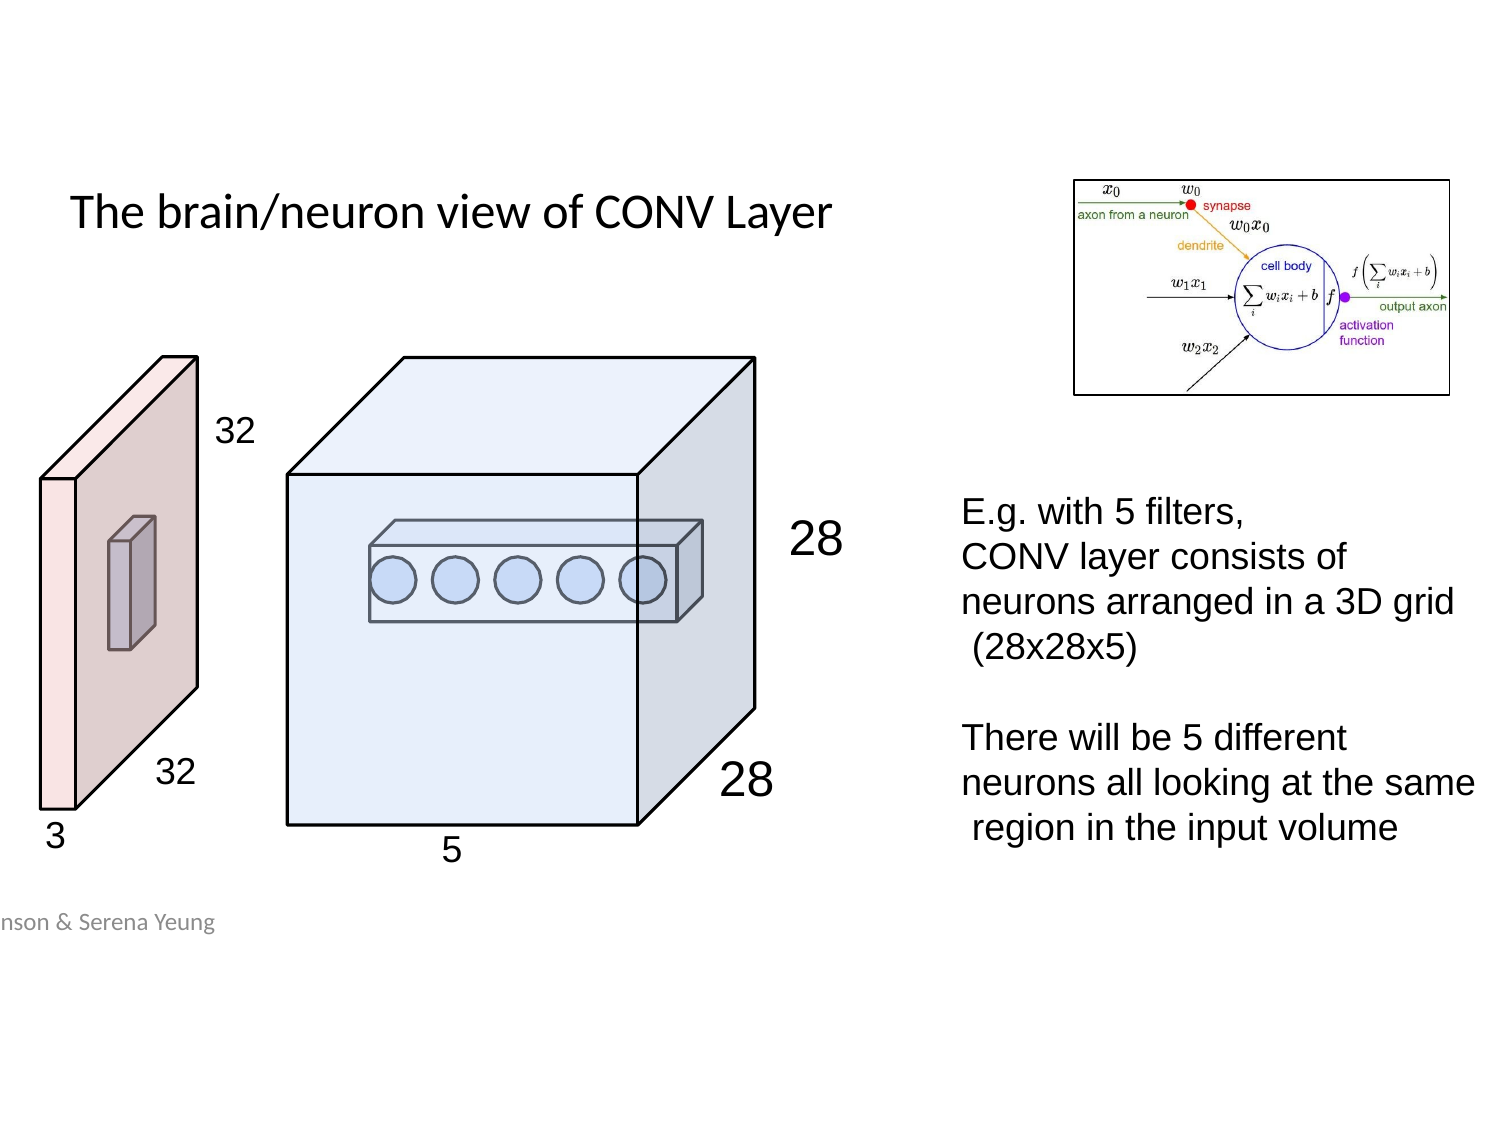

April 17, 2018
Lecture 5 - 96
Fei-Fei Li & Justin Johnson & Serena Yeung
# The brain/neuron view of CONV Layer

32

E.g. with 5 filters,
CONV layer consists of  neurons arranged in a 3D grid  (28x28x5)
28

There will be 5 different  neurons all looking at the same  region in the input volume
28
32
3
5
Fei-Fei Li & Justin Johnson & Serena Yeung	Lecture 5 -	April 17, 2018